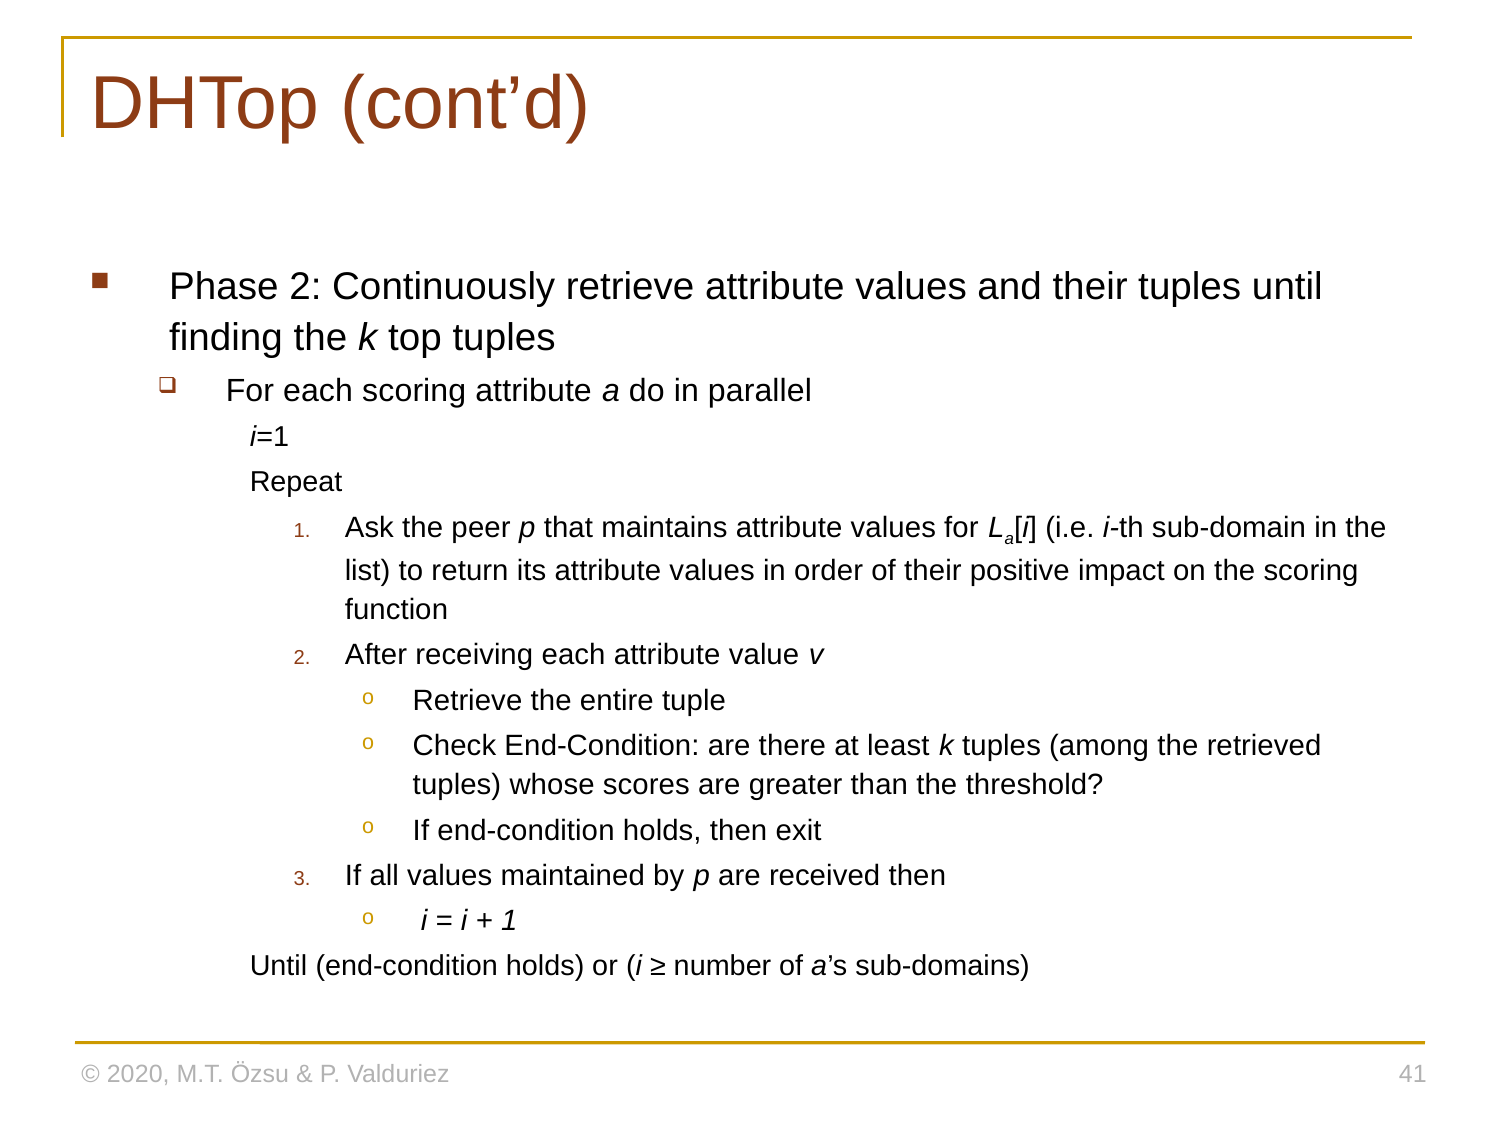

# DHTop (cont’d)
Phase 2: Continuously retrieve attribute values and their tuples until finding the k top tuples
For each scoring attribute a do in parallel
   i=1
   Repeat
Ask the peer p that maintains attribute values for La[i] (i.e. i-th sub-domain in the list) to return its attribute values in order of their positive impact on the scoring function
After receiving each attribute value v
Retrieve the entire tuple
Check End-Condition: are there at least k tuples (among the retrieved tuples) whose scores are greater than the threshold?
If end-condition holds, then exit
If all values maintained by p are received then
 i = i + 1
   Until (end-condition holds) or (i ≥ number of a’s sub-domains)
© 2020, M.T. Özsu & P. Valduriez
41